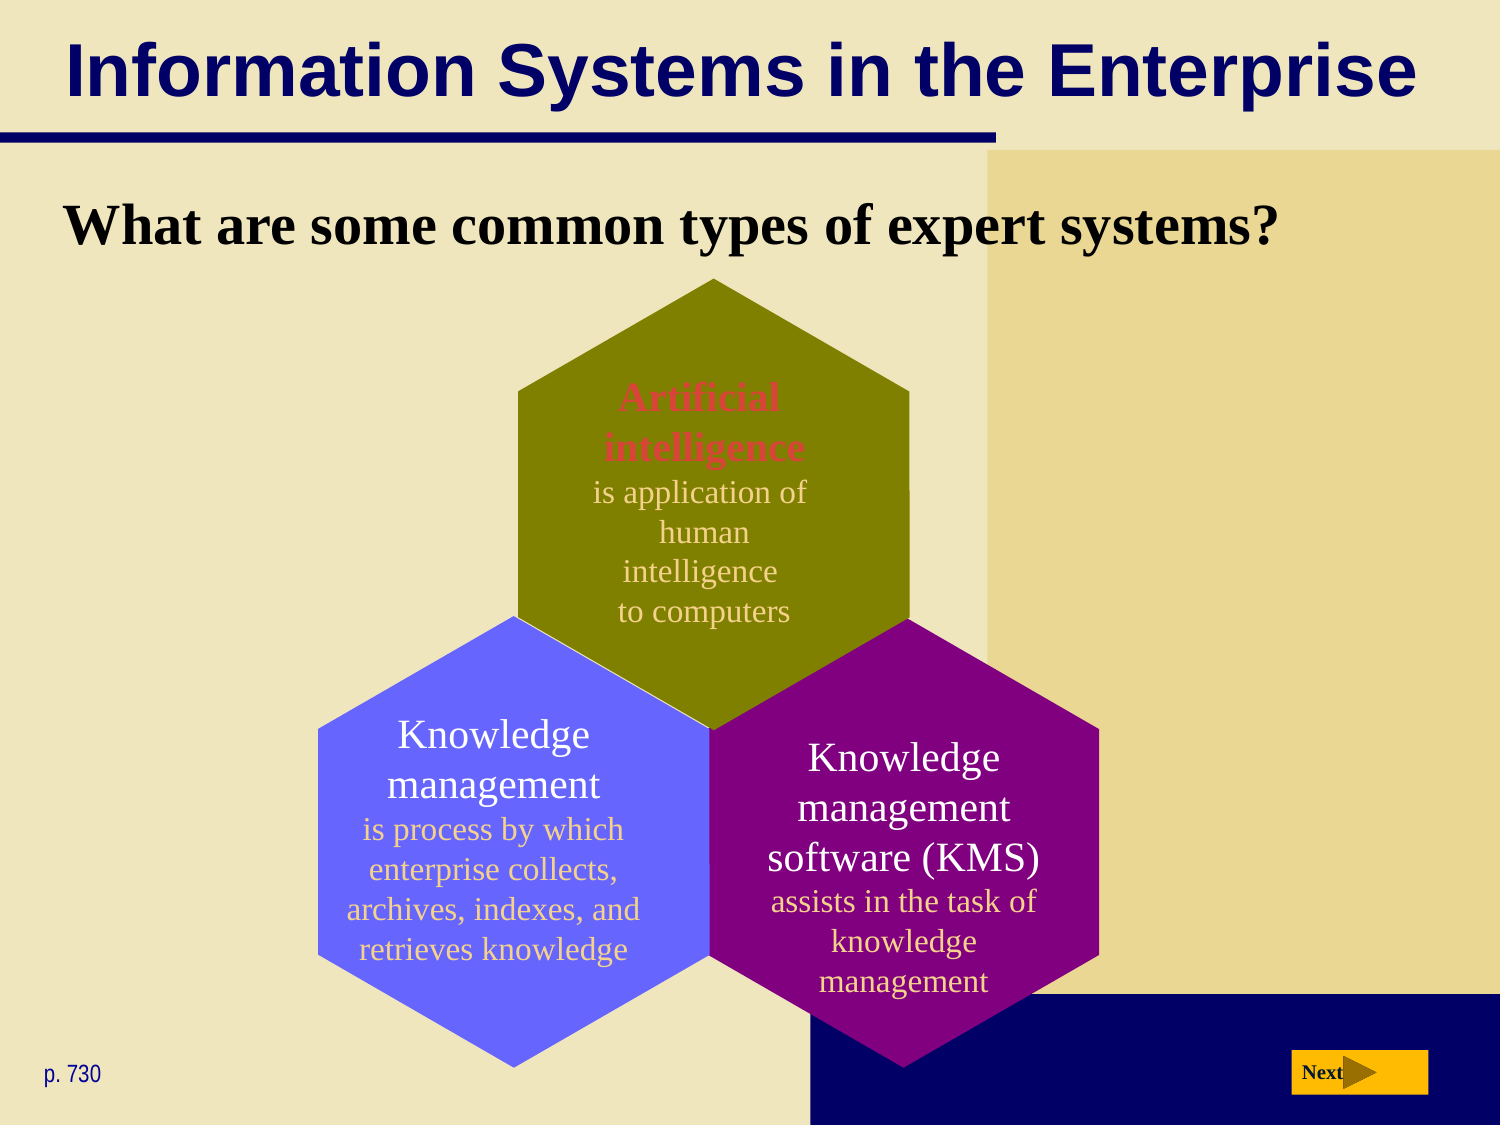

# Information Systems in the Enterprise
What are some common types of expert systems?

Artificial
intelligence
is application of
human intelligence
to computers

Knowledge management
is process by which enterprise collects, archives, indexes, and retrieves knowledge

Knowledge management software (KMS) assists in the task of knowledge management
p. 730

Next